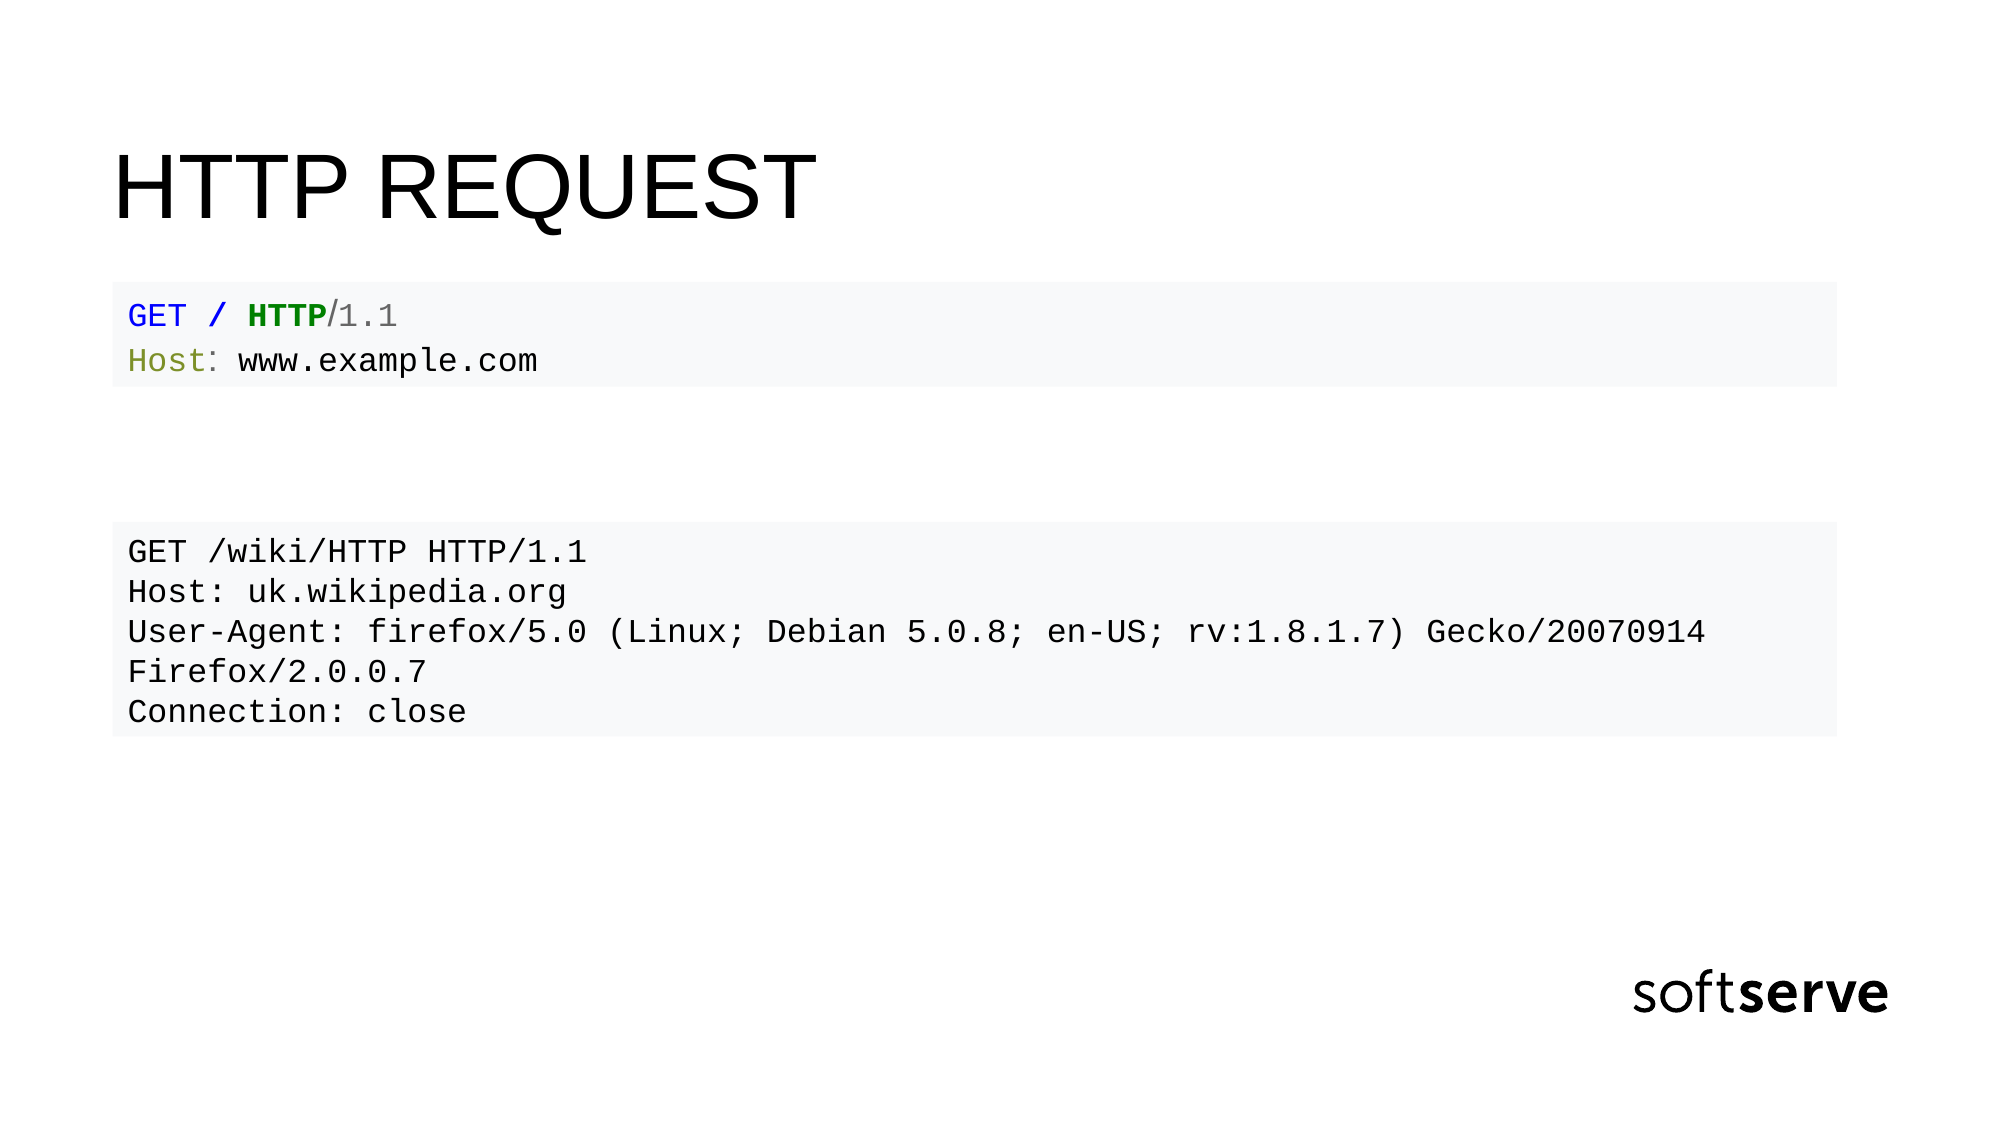

HTTP REQUEST
GET / HTTP/1.1
Host: www.example.com
GET /wiki/HTTP HTTP/1.1
Host: uk.wikipedia.org
User-Agent: firefox/5.0 (Linux; Debian 5.0.8; en-US; rv:1.8.1.7) Gecko/20070914
Firefox/2.0.0.7
Connection: close